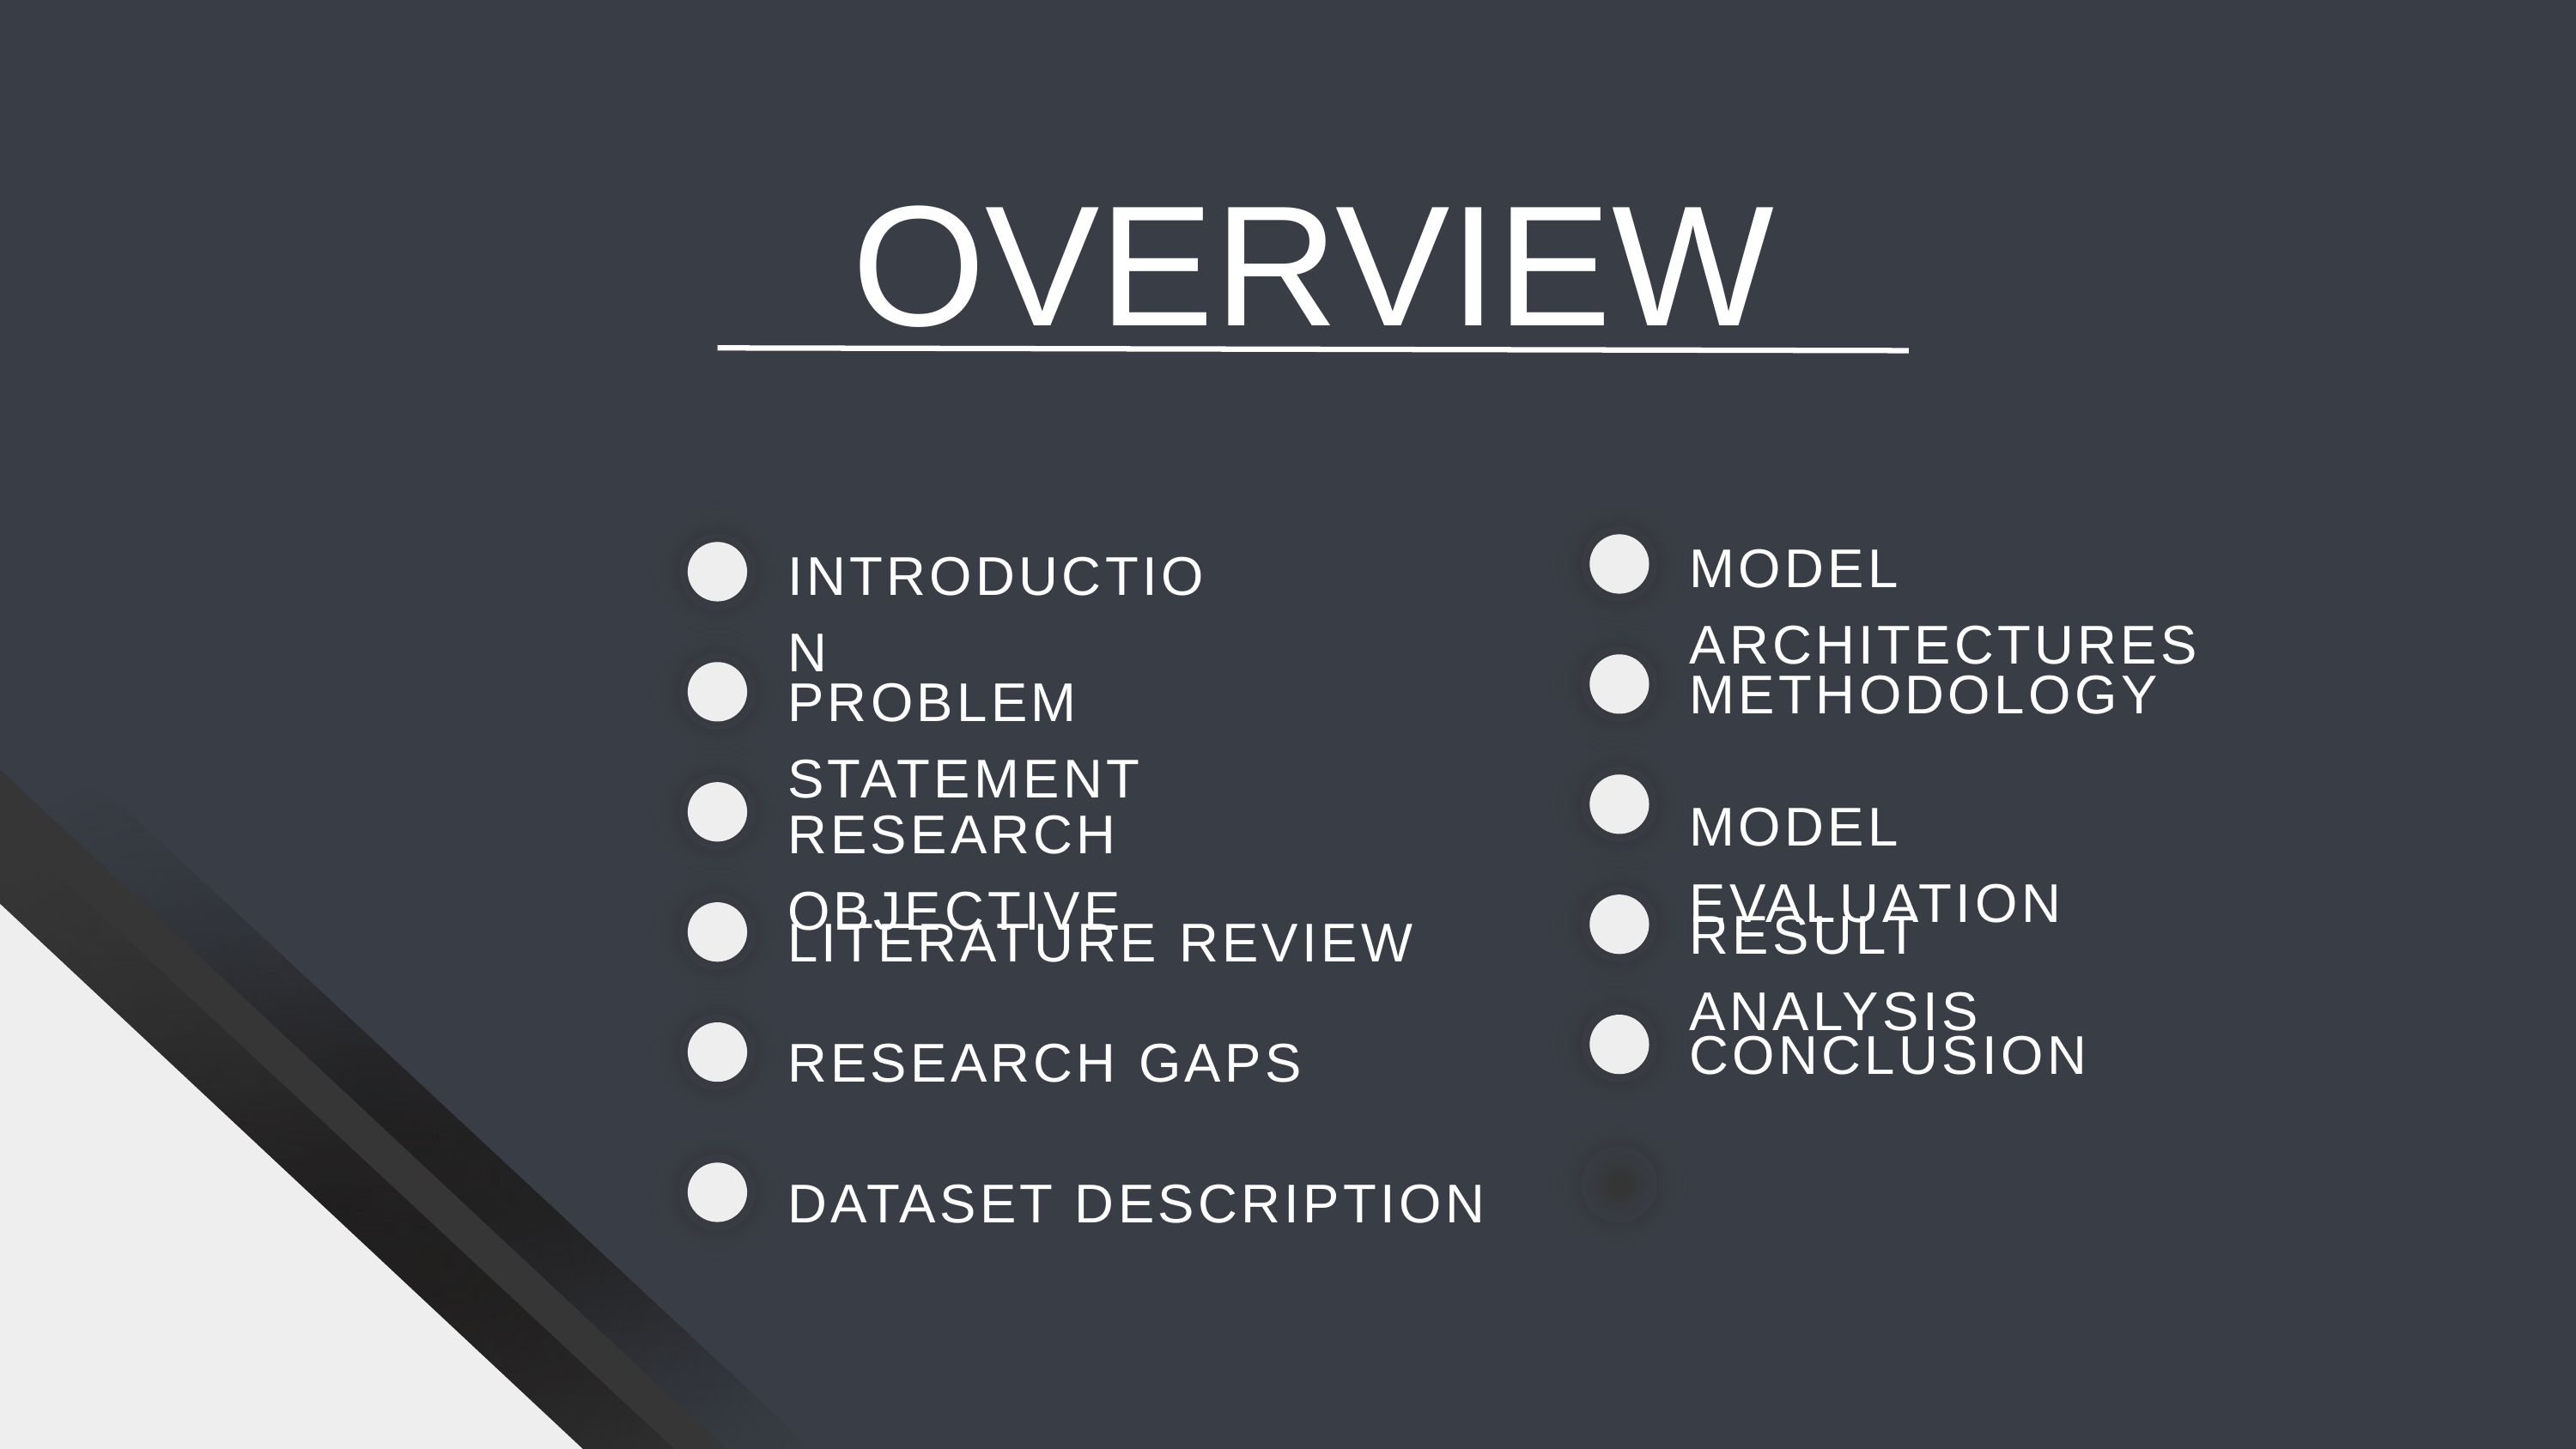

OVERVIEW

MODEL ARCHITECTURES

INTRODUCTION

METHODOLOGY

PROBLEM STATEMENT

MODEL EVALUATION

RESEARCH OBJECTIVE

RESULT ANALYSIS

LITERATURE REVIEW

CONCLUSION

RESEARCH GAPS

DATASET DESCRIPTION